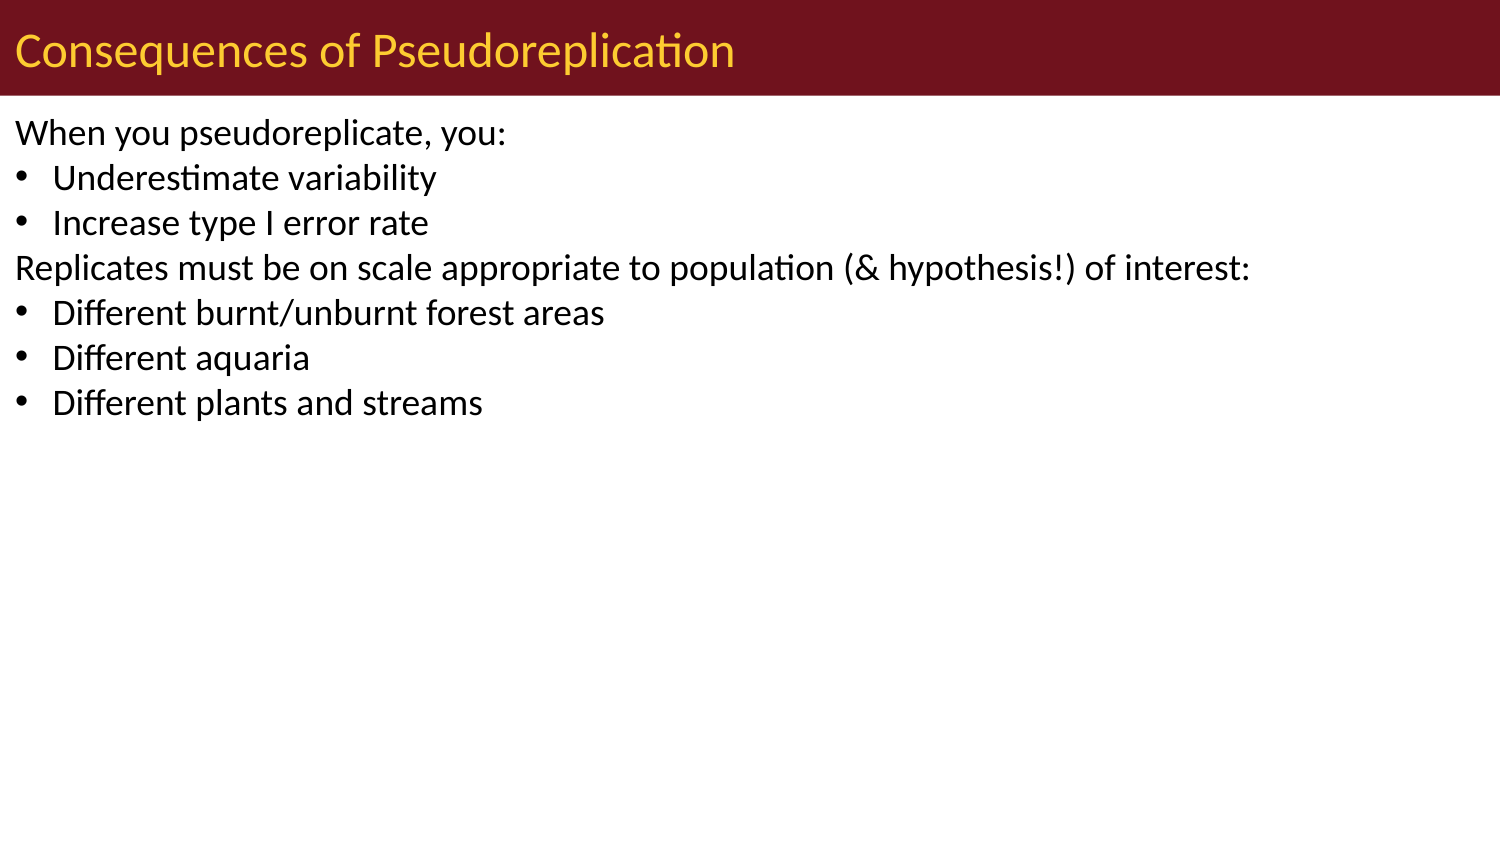

# Consequences of Pseudoreplication
When you pseudoreplicate, you:
Underestimate variability
Increase type I error rate
Replicates must be on scale appropriate to population (& hypothesis!) of interest:
Different burnt/unburnt forest areas
Different aquaria
Different plants and streams